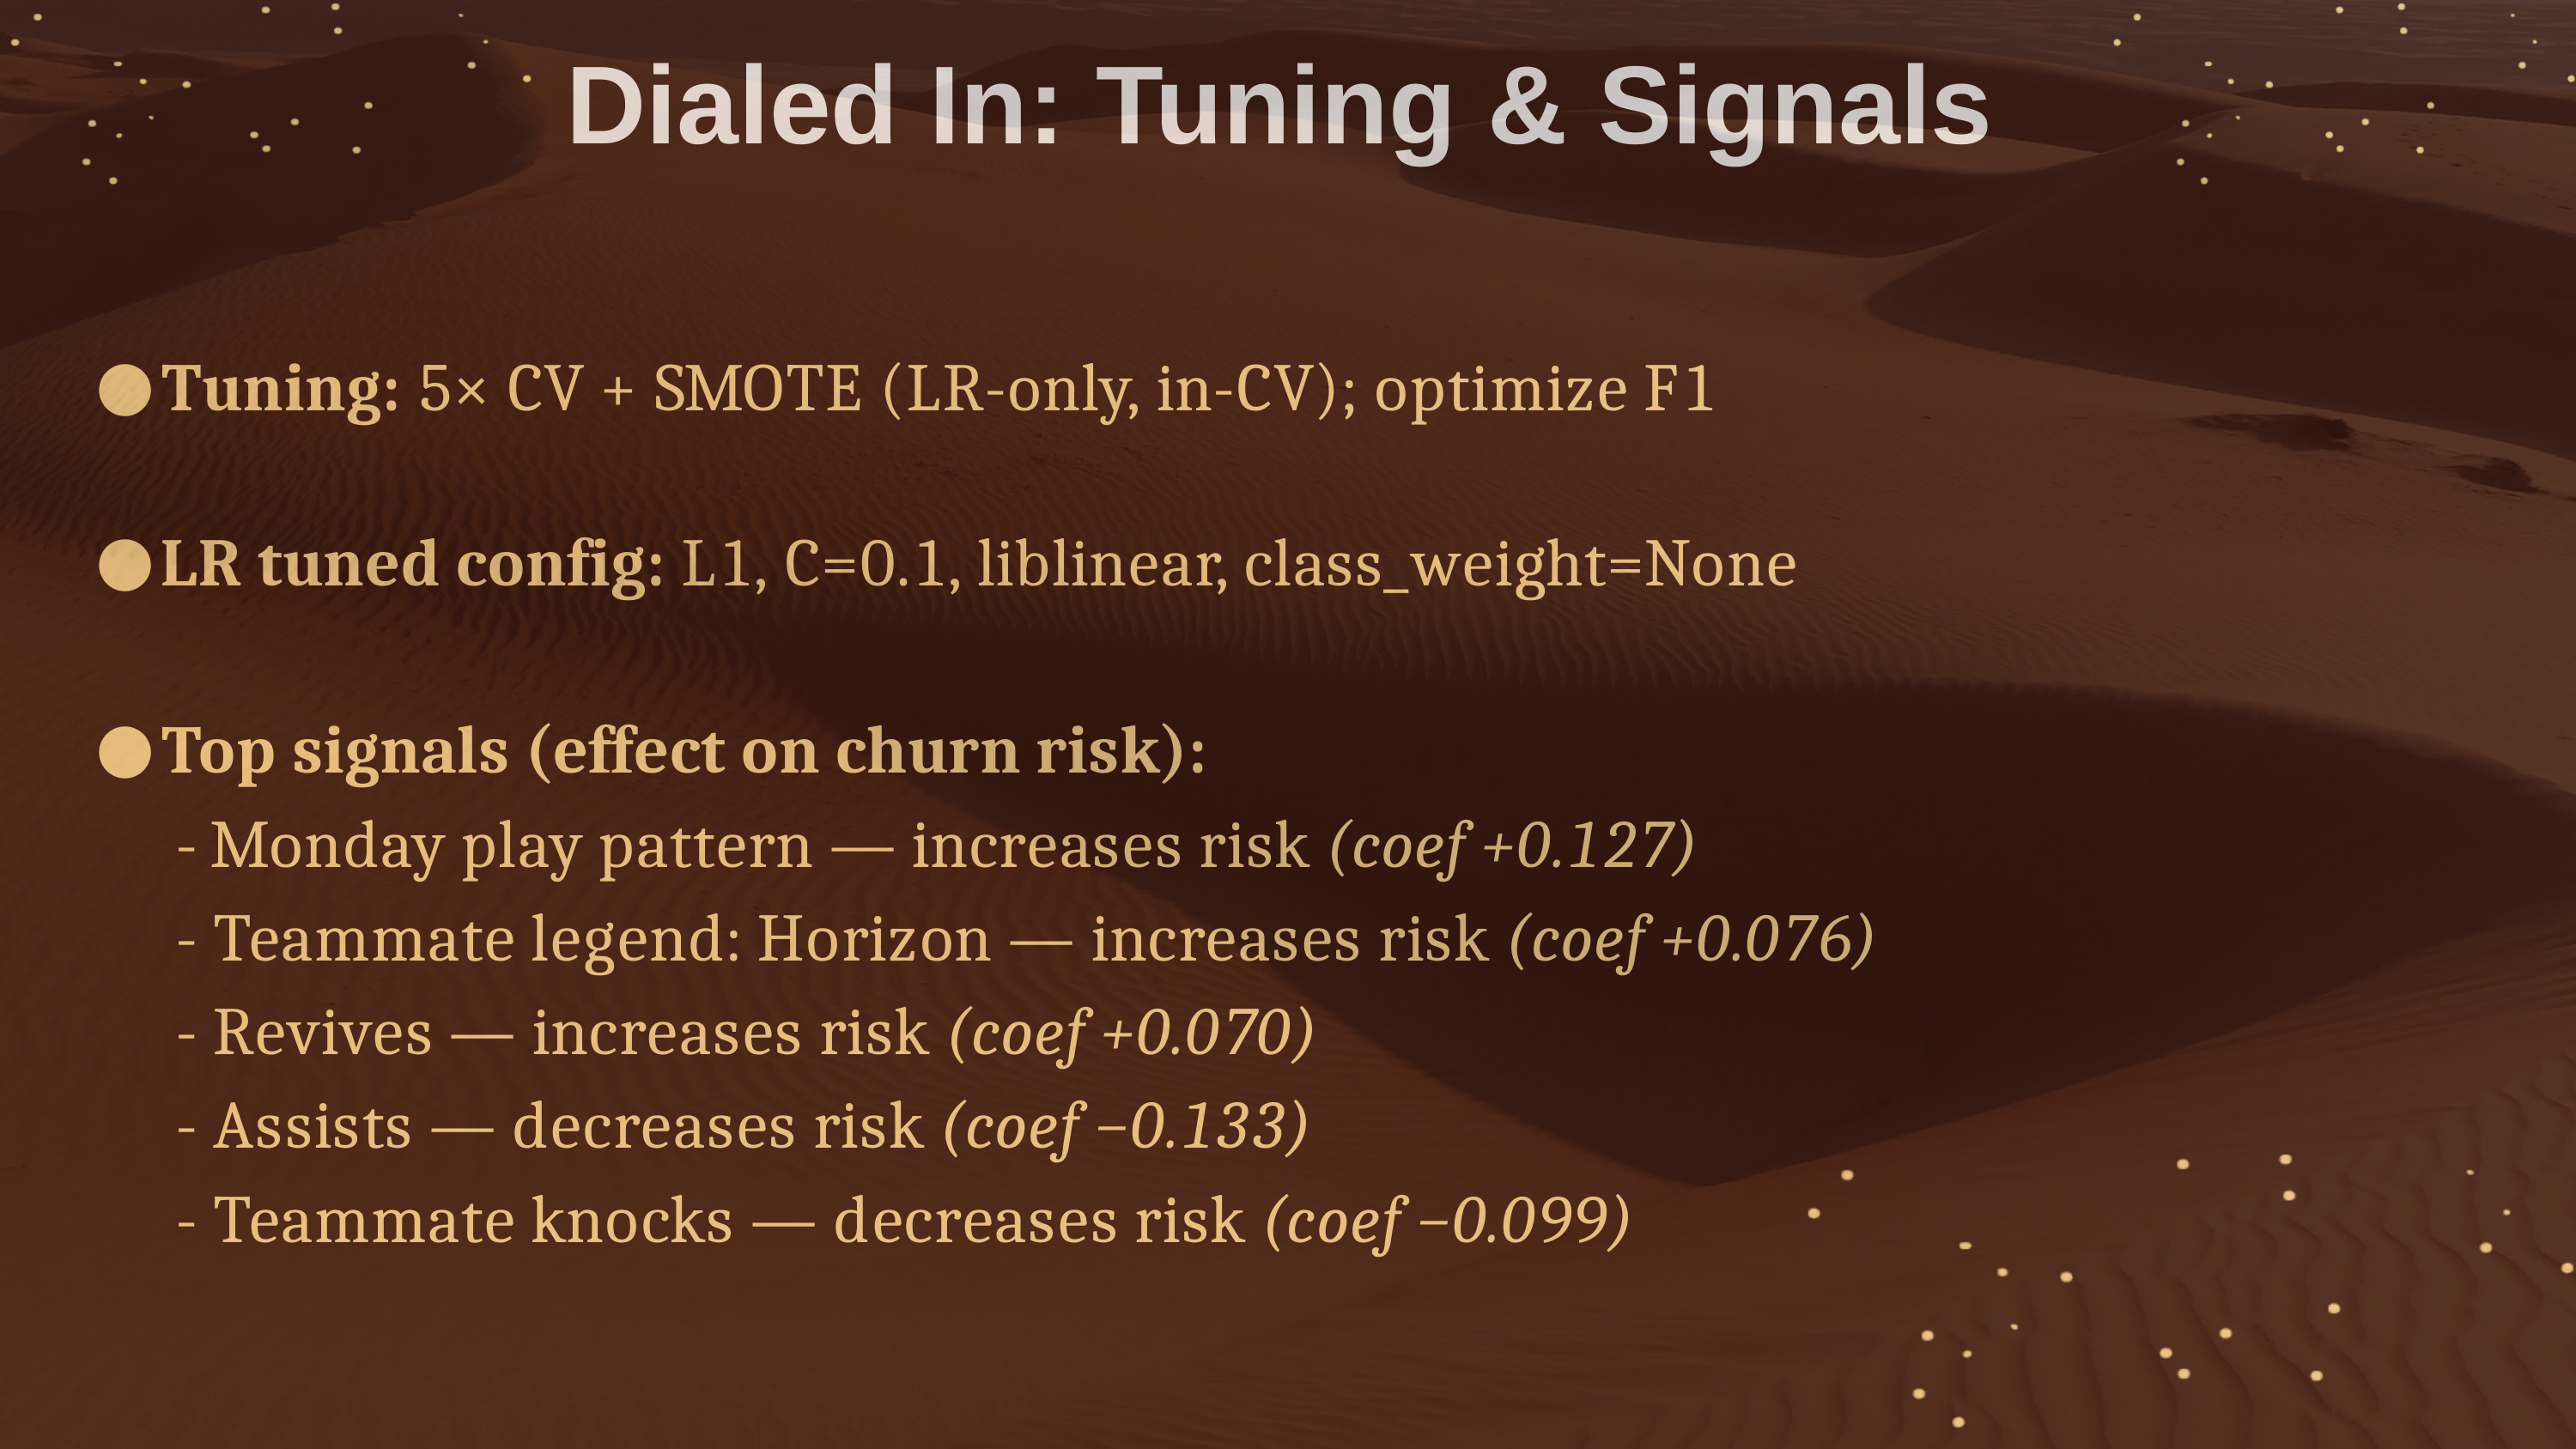

Dialed In: Tuning & Signals
Tuning: 5× CV + SMOTE (LR-only, in-CV); optimize F1
LR tuned config: L1, C=0.1, liblinear, class_weight=None
Top signals (effect on churn risk):
 - Monday play pattern — increases risk (coef +0.127)
 - Teammate legend: Horizon — increases risk (coef +0.076)
 - Revives — increases risk (coef +0.070)
 - Assists — decreases risk (coef −0.133)
 - Teammate knocks — decreases risk (coef −0.099)